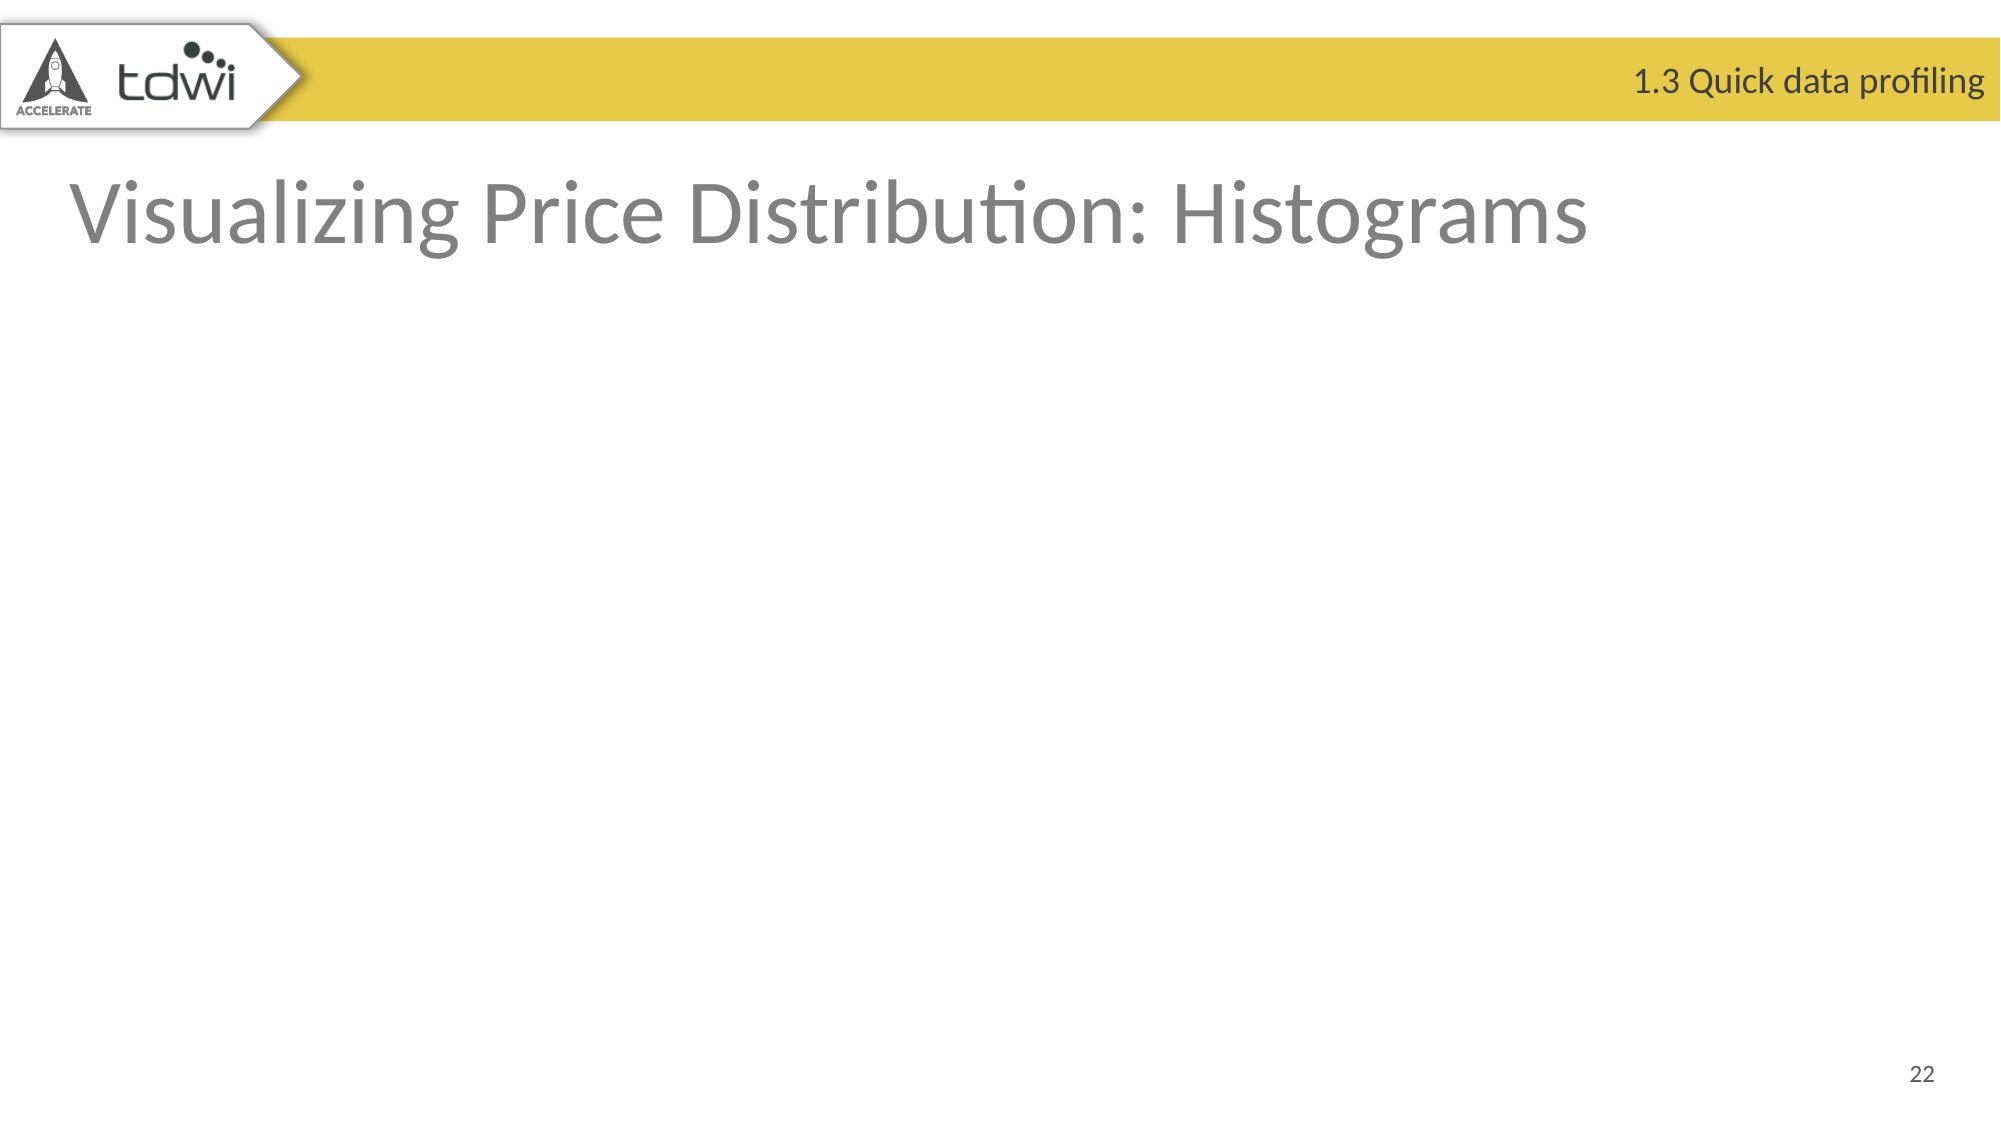

1.3 Quick data profiling
# Visualizing Price Distribution: Histograms

22